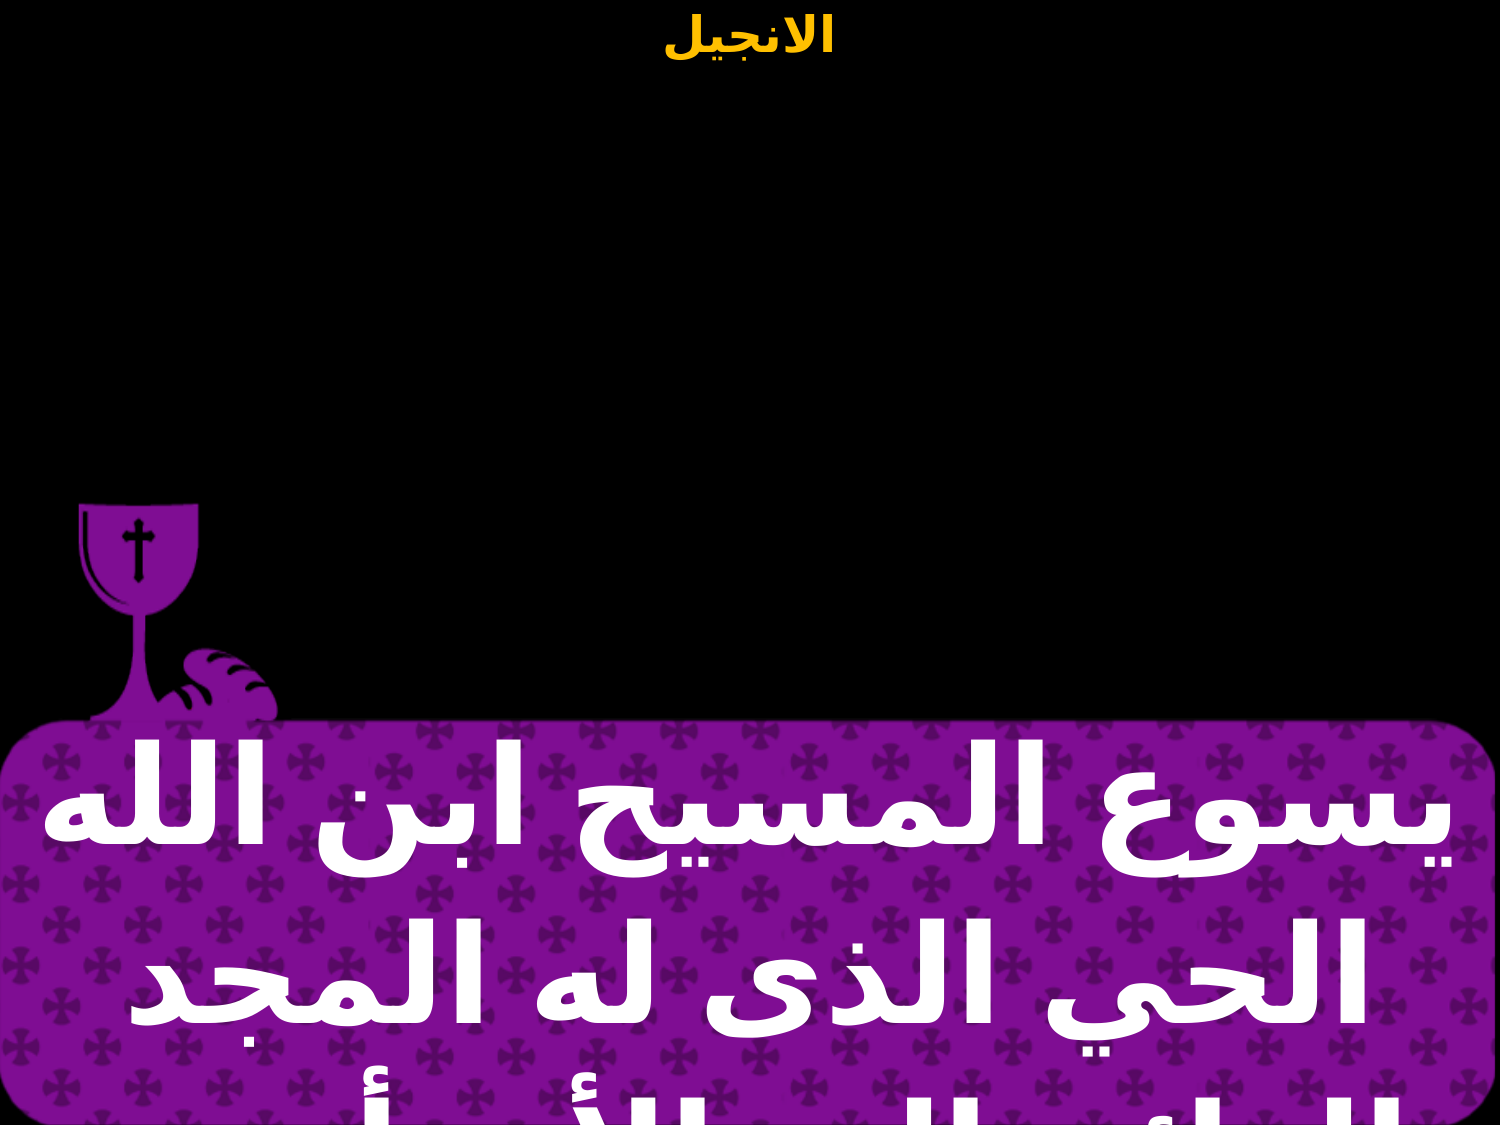

| يسوع المسيح ابن الله الحي الذى له المجد الدائم إلى الأبد أمين |
| --- |